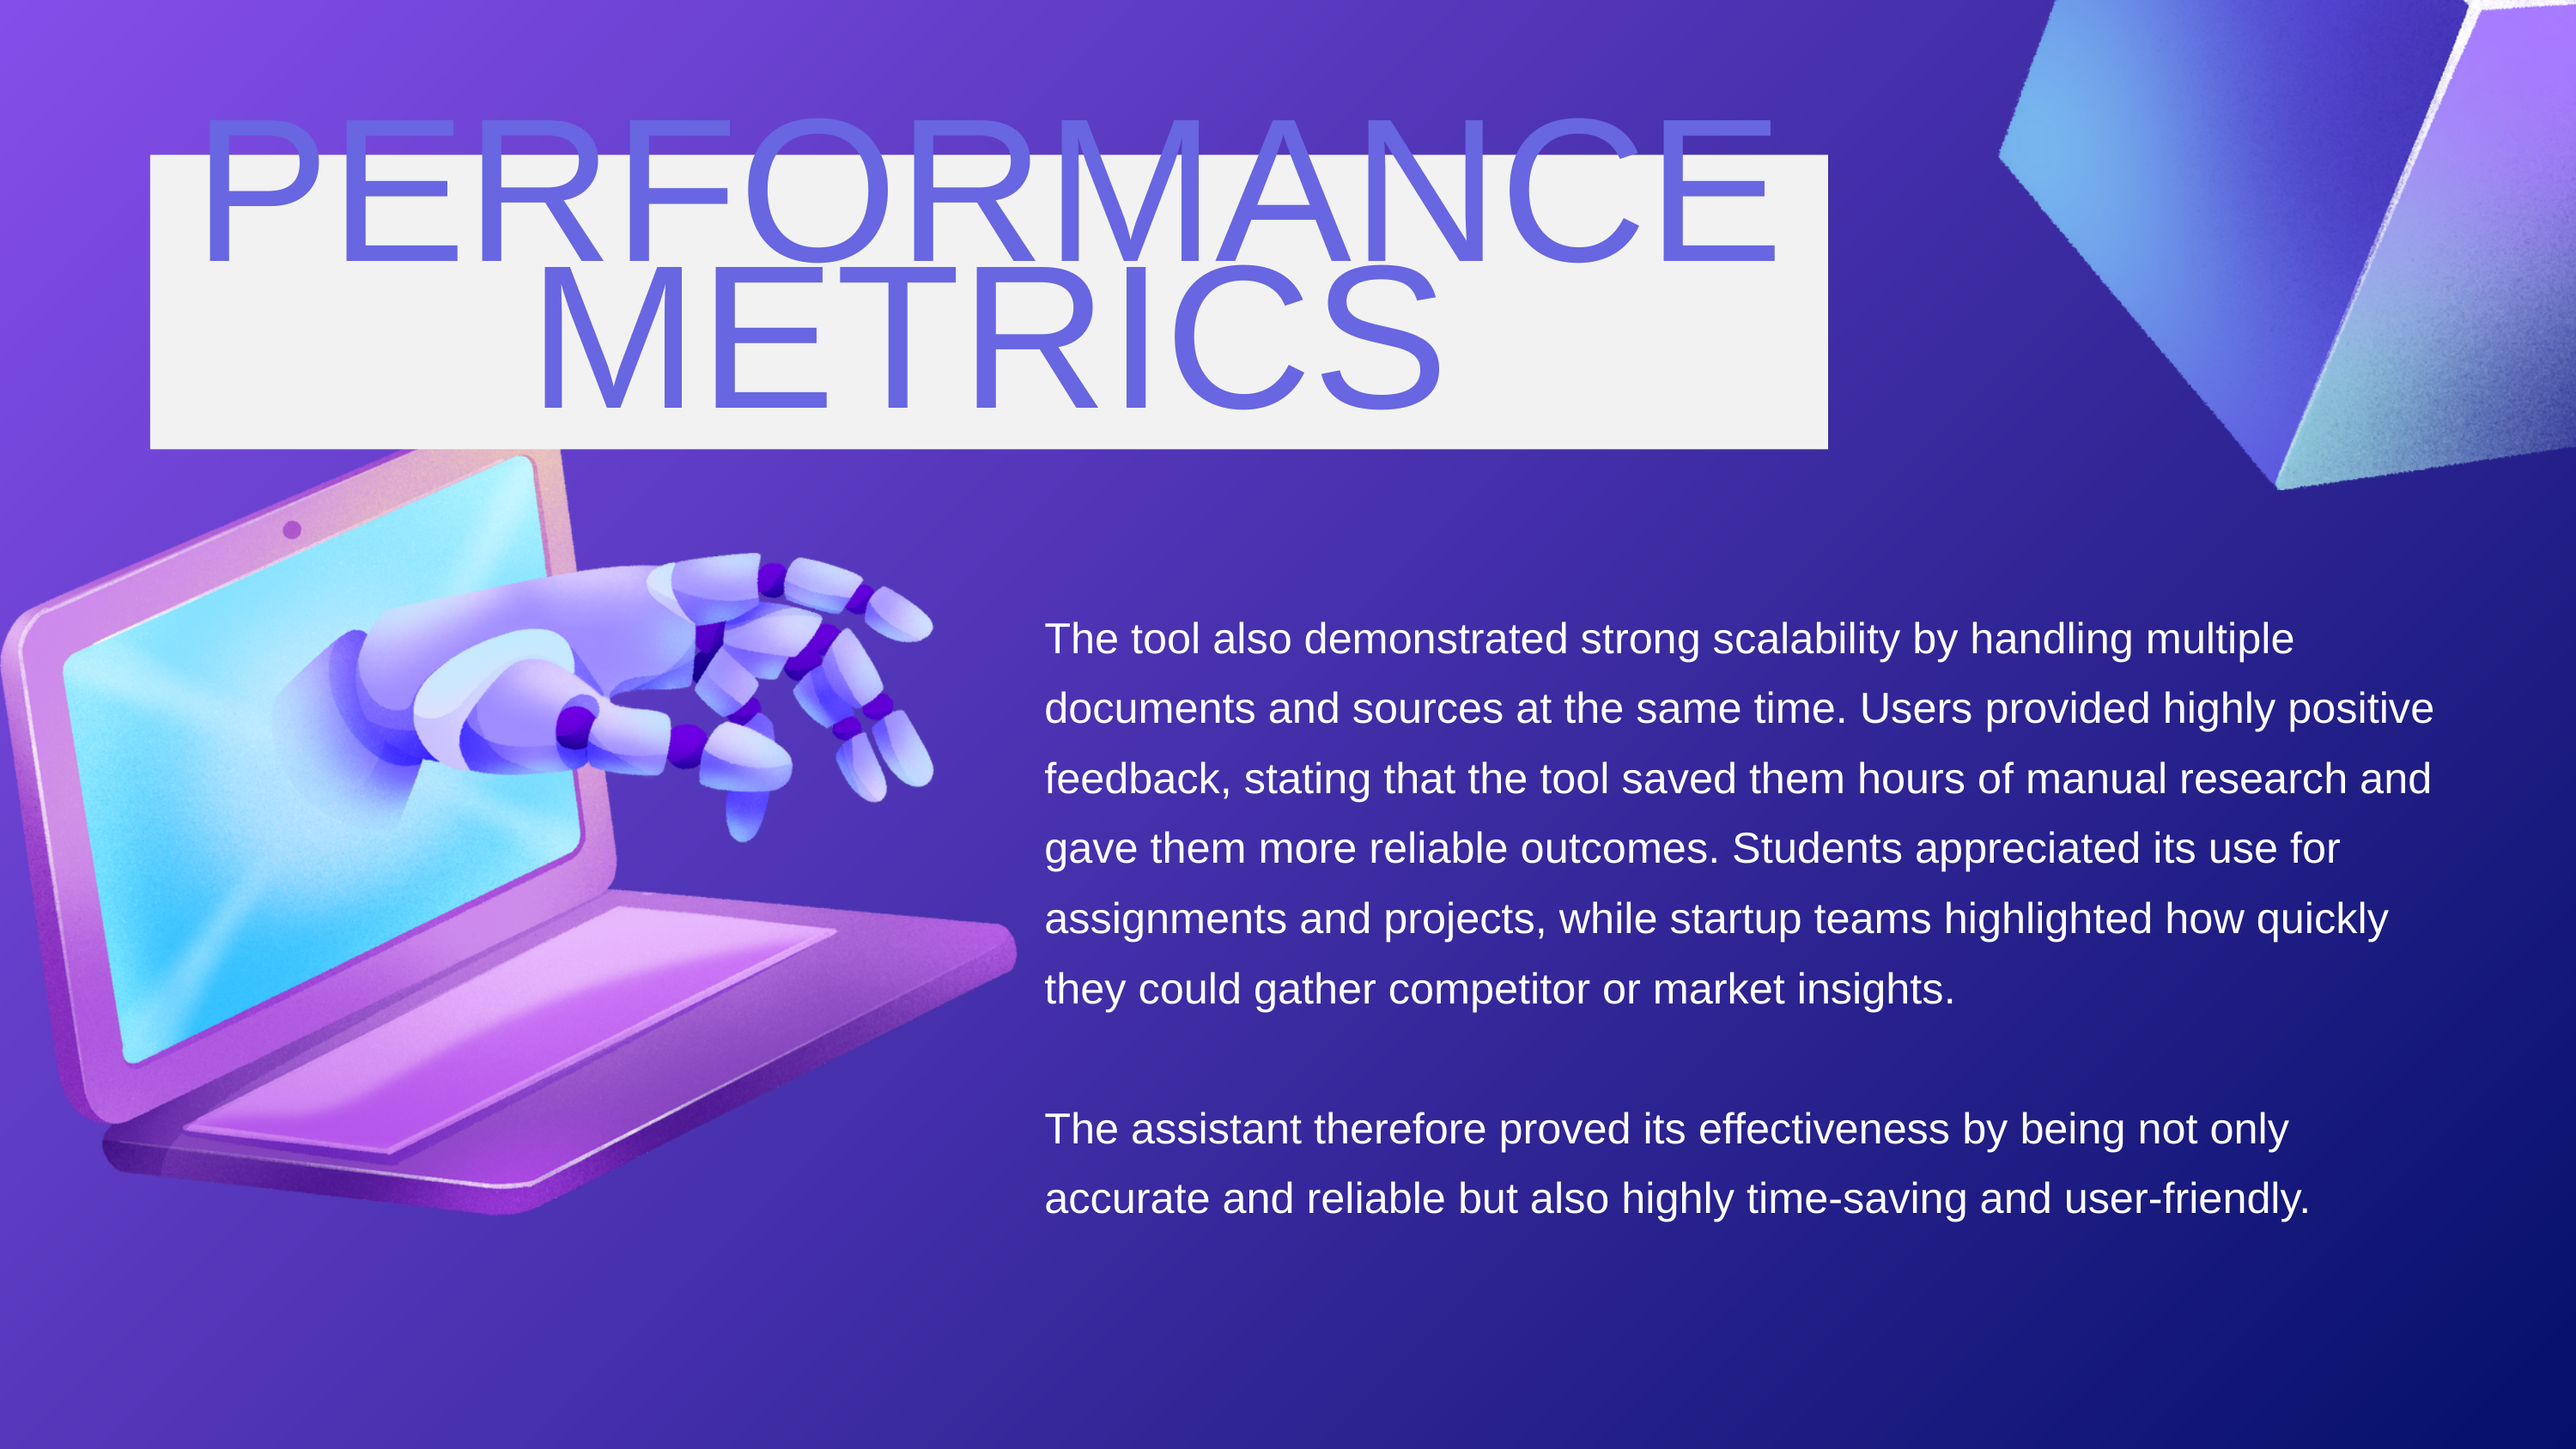

PERFORMANCE METRICS

The tool also demonstrated strong scalability by handling multiple documents and sources at the same time. Users provided highly positive feedback, stating that the tool saved them hours of manual research and gave them more reliable outcomes. Students appreciated its use for assignments and projects, while startup teams highlighted how quickly they could gather competitor or market insights.

The assistant therefore proved its effectiveness by being not only accurate and reliable but also highly time-saving and user-friendly.